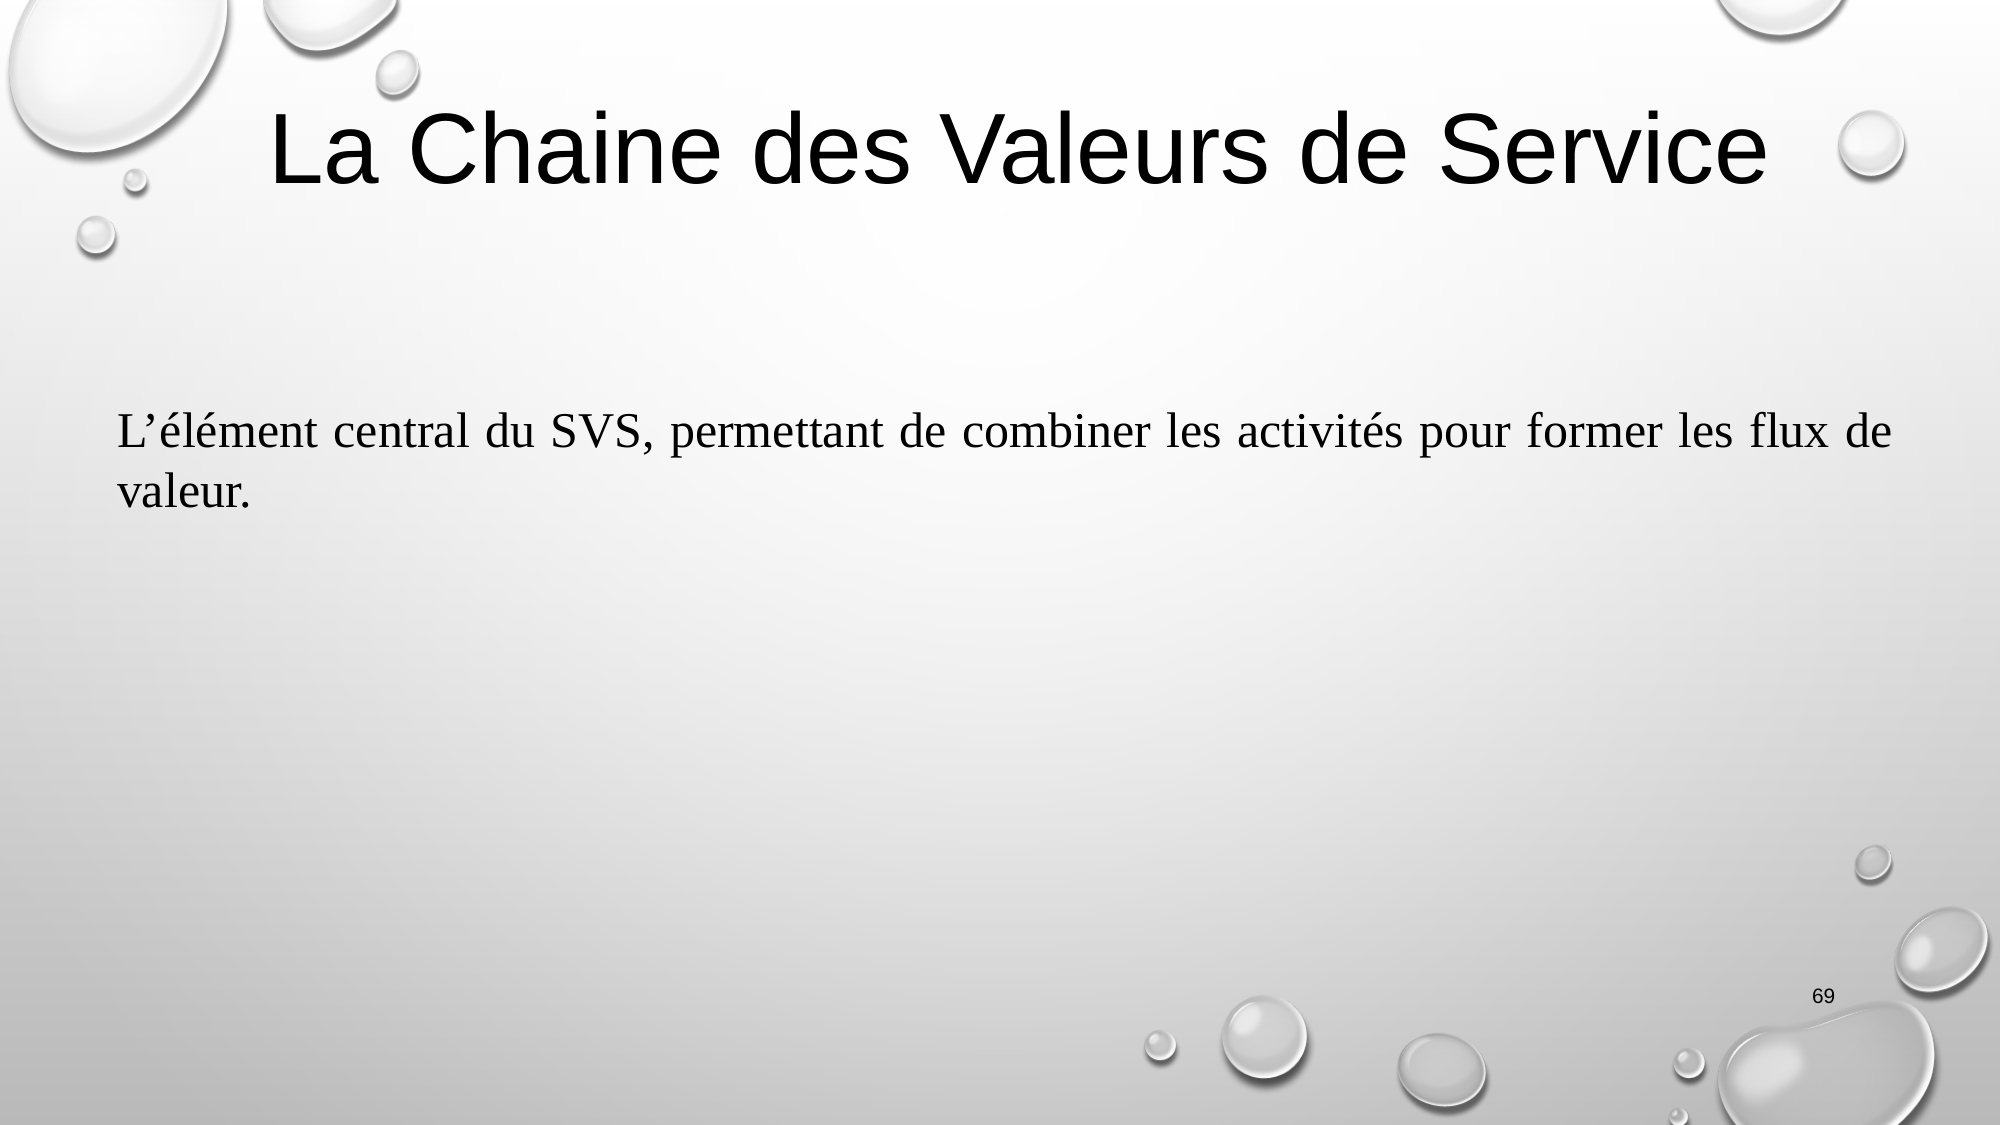

La Chaine des Valeurs de Service

L’élément central du SVS, permettant de combiner les activités pour former les flux de valeur.
69